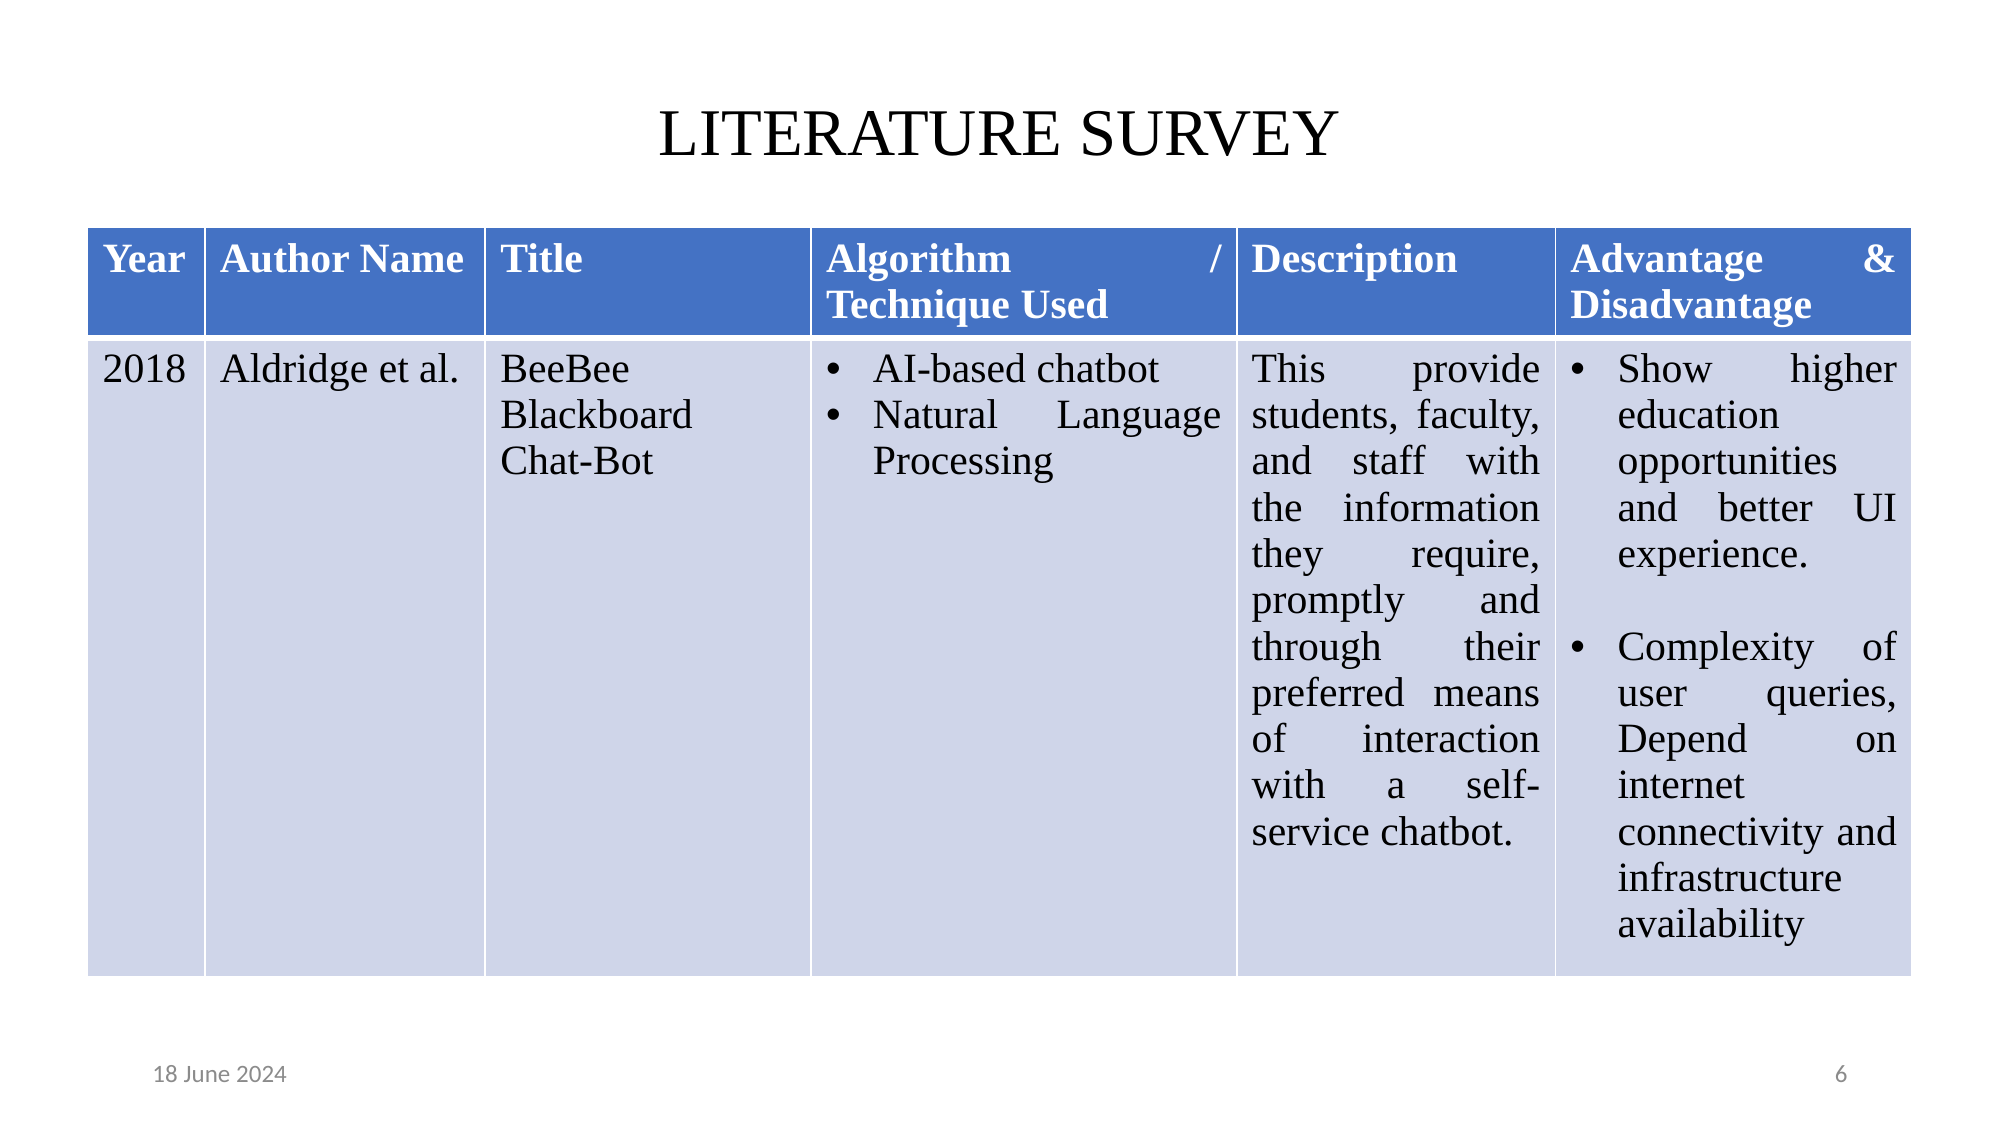

# LITERATURE SURVEY
| Year | Author Name | Title | Algorithm / Technique Used | Description | Advantage & Disadvantage |
| --- | --- | --- | --- | --- | --- |
| 2018 | Aldridge et al. | BeeBee Blackboard Chat-Bot | AI-based chatbot Natural Language Processing | This provide students, faculty, and staff with the information they require, promptly and through their preferred means of interaction with a self-service chatbot. | Show higher education opportunities and better UI experience. Complexity of user queries, Depend on internet connectivity and infrastructure availability |
18 June 2024
6